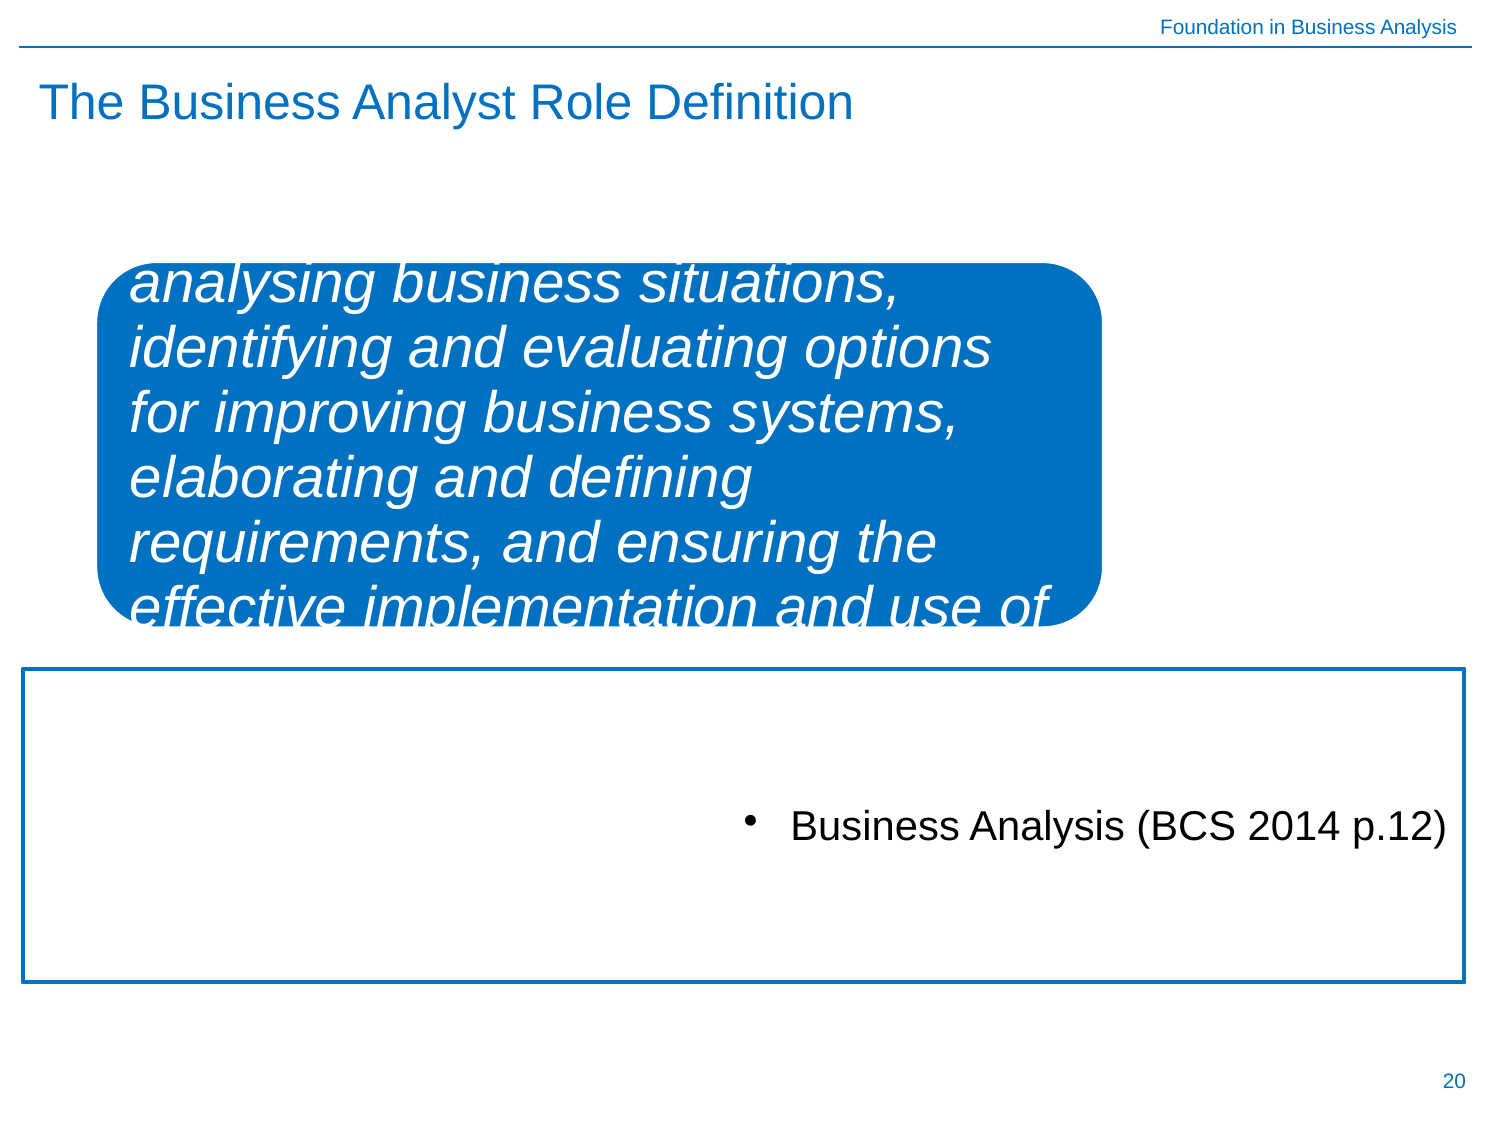

# The Business Analyst Role Definition
"An advisory role which has the responsibility for investigating and analysing business situations, identifying and evaluating options for improving business systems, elaborating and defining requirements, and ensuring the effective implementation and use of information systems in line with the needs of the business"
Business Analysis (BCS 2014 p.12)